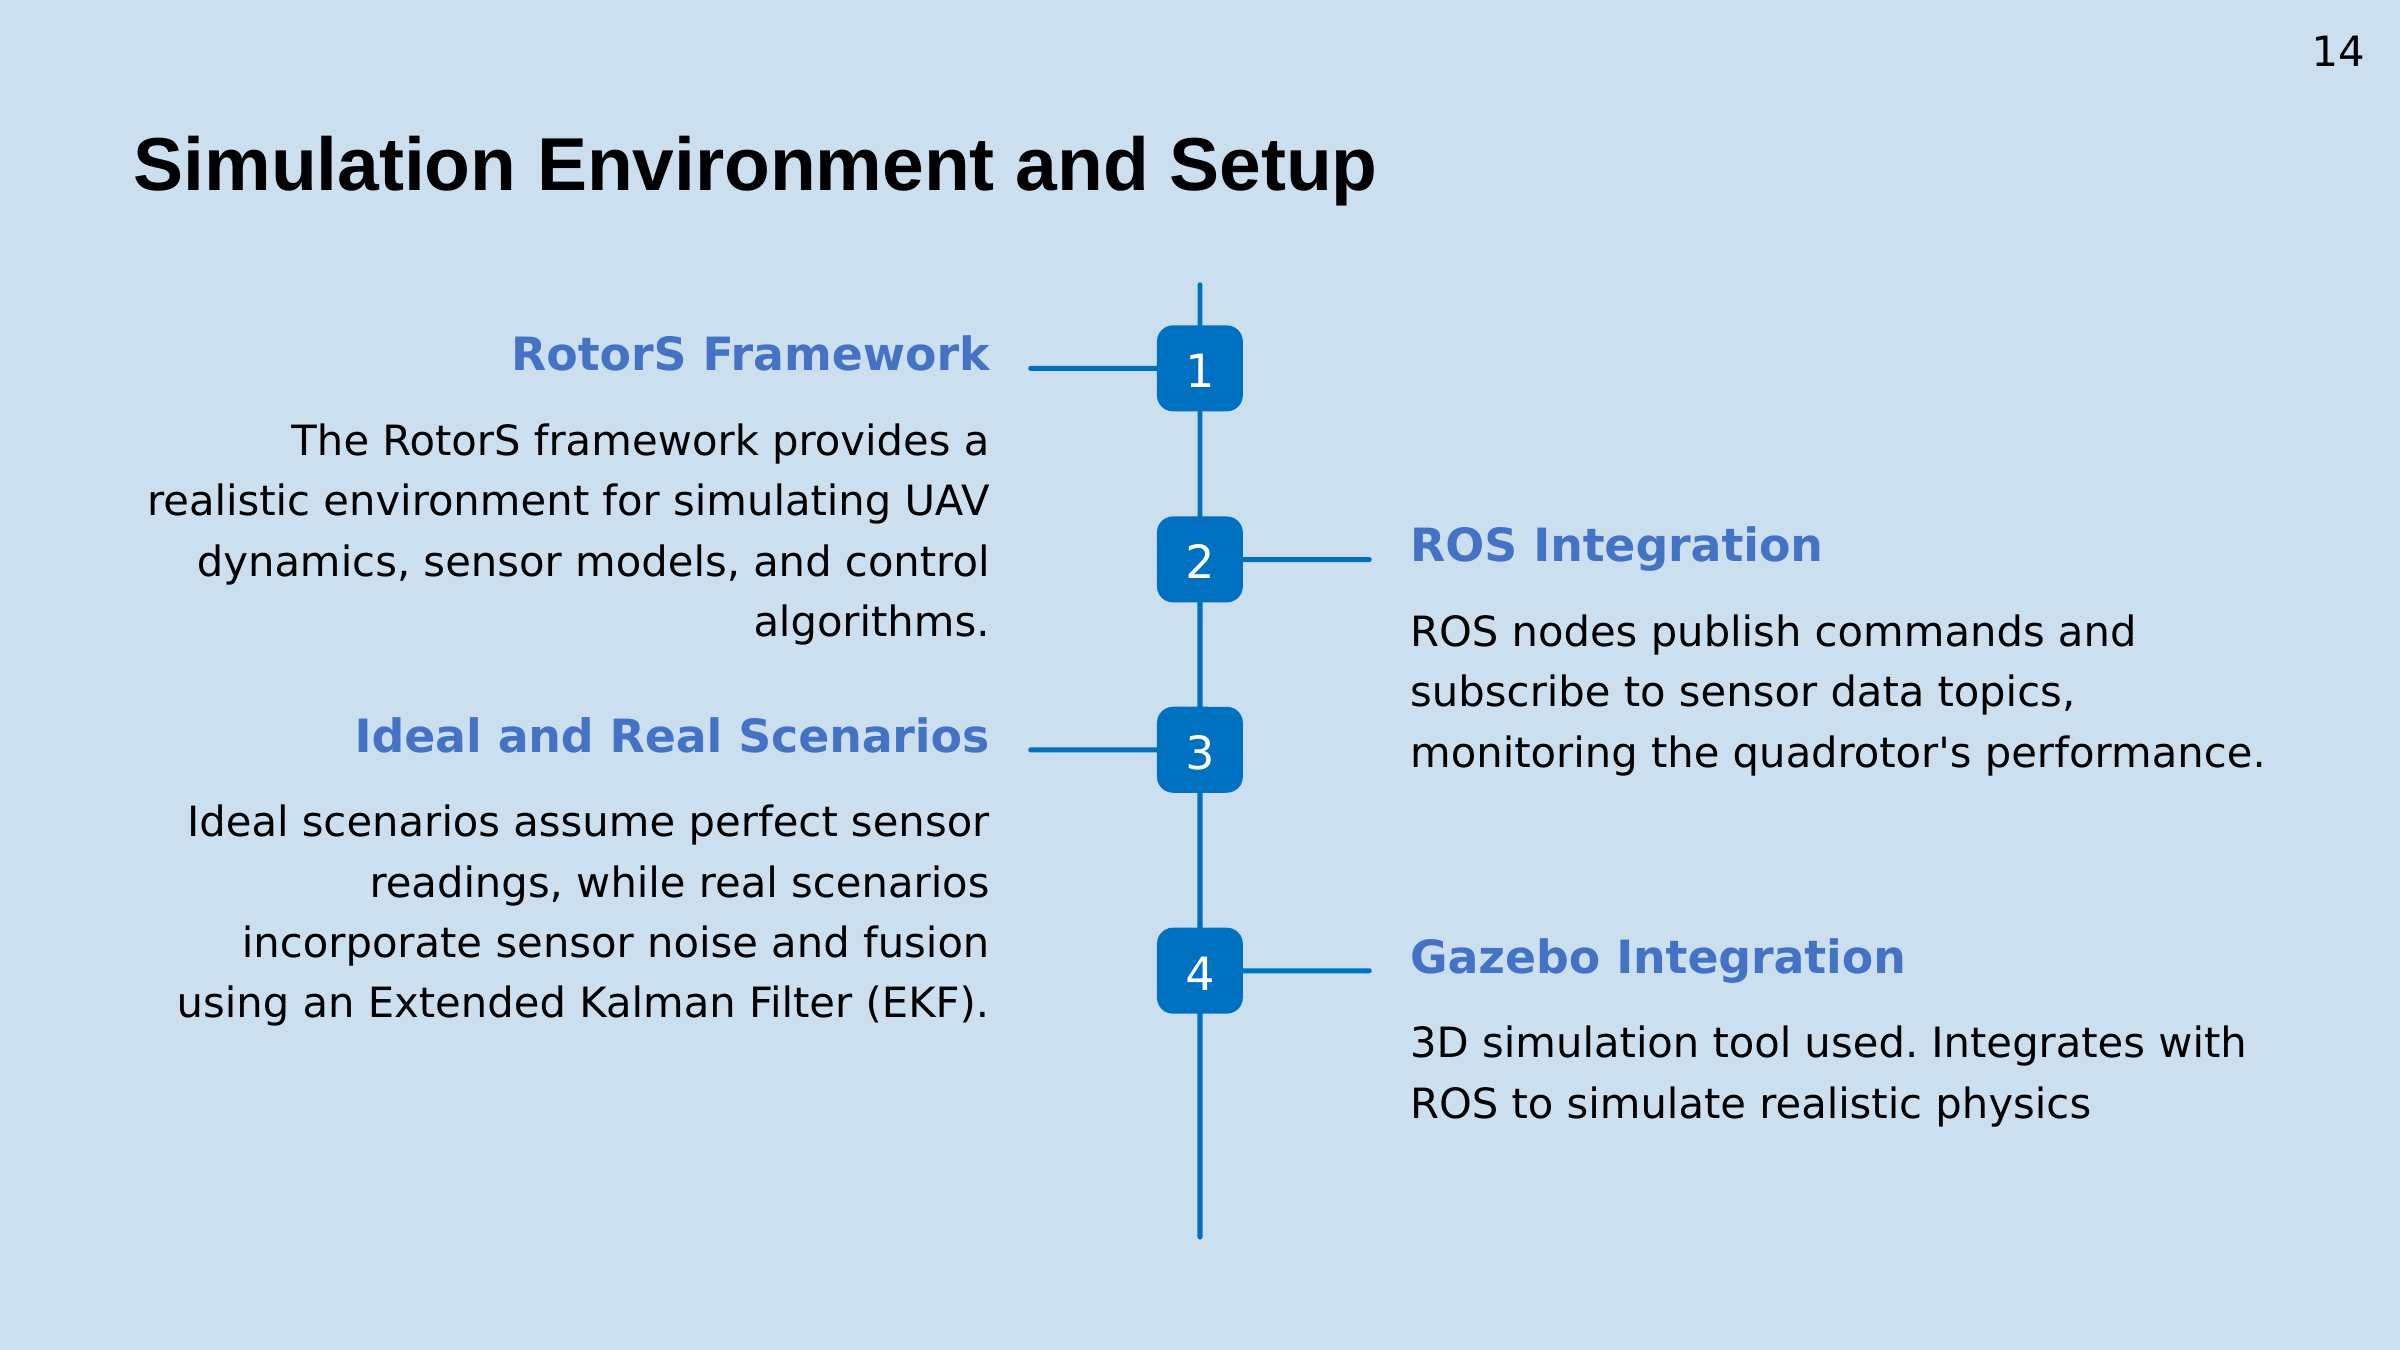

14
Simulation Environment and Setup

RotorS Framework

1

The RotorS framework provides a realistic environment for simulating UAV dynamics, sensor models, and control algorithms.
ROS Integration

2

ROS nodes publish commands and subscribe to sensor data topics, monitoring the quadrotor's performance.
Ideal and Real Scenarios

3

Ideal scenarios assume perfect sensor readings, while real scenarios incorporate sensor noise and fusion using an Extended Kalman Filter (EKF).
Gazebo Integration

4

3D simulation tool used. Integrates with ROS to simulate realistic physics